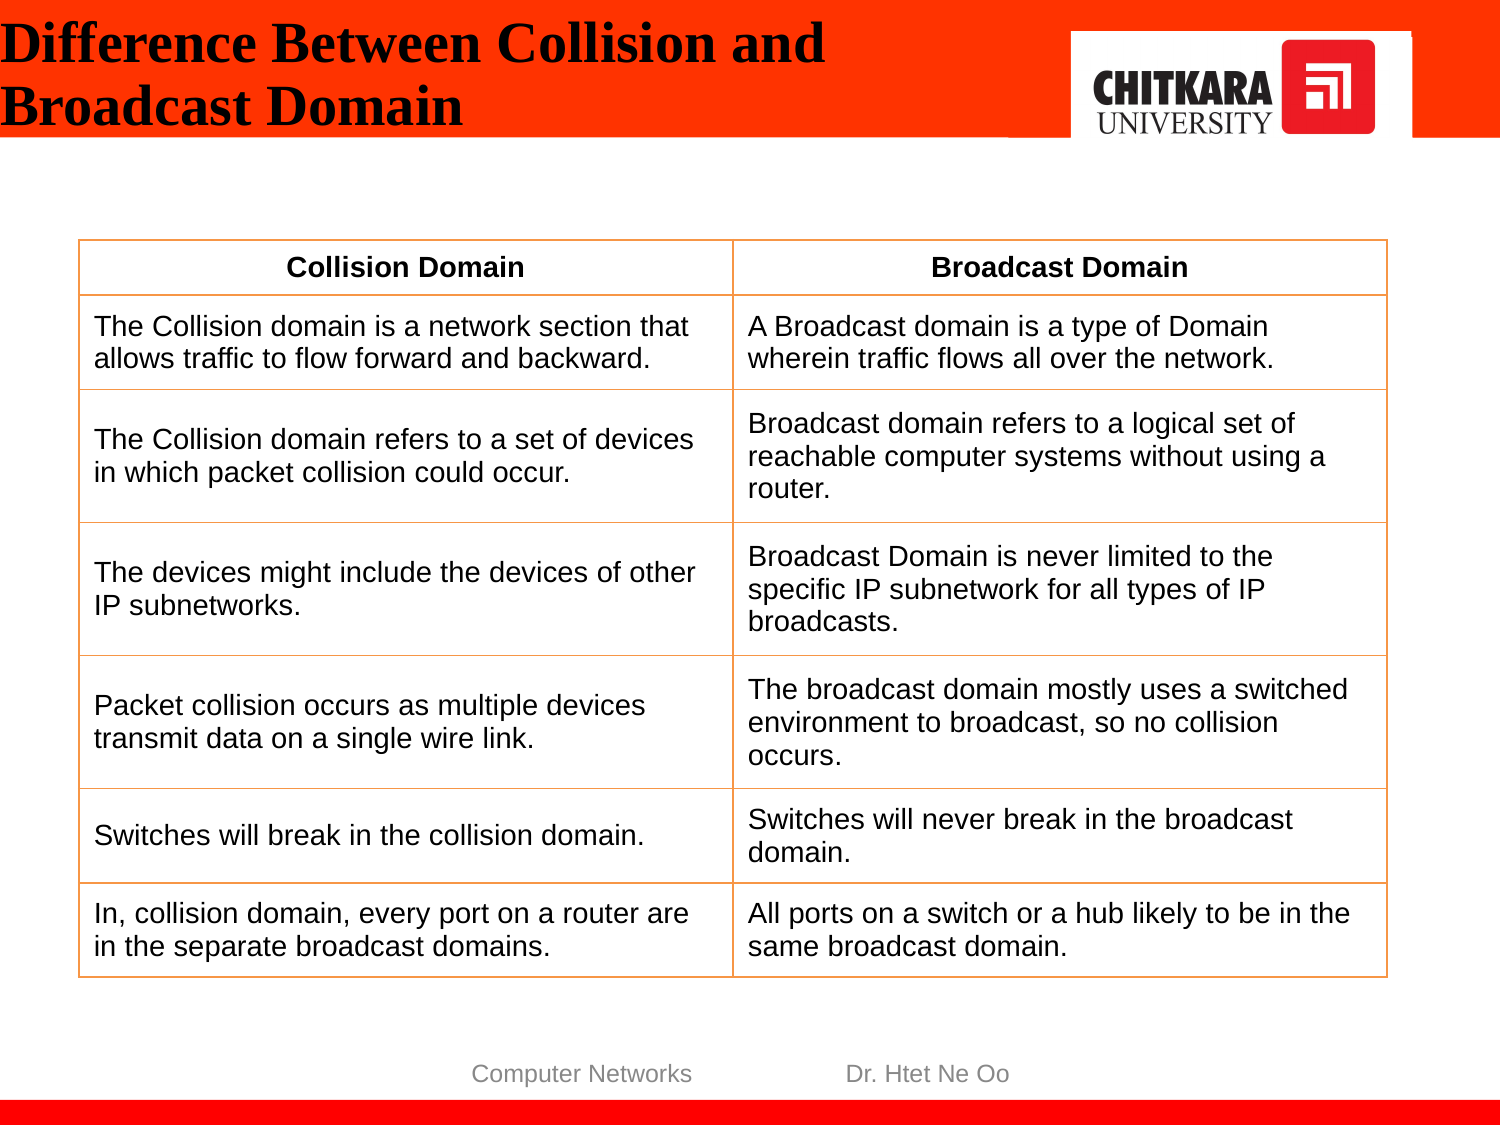

# Difference Between Collision and Broadcast Domain
| Collision Domain | Broadcast Domain |
| --- | --- |
| The Collision domain is a network section that allows traffic to flow forward and backward. | A Broadcast domain is a type of Domain wherein traffic flows all over the network. |
| The Collision domain refers to a set of devices in which packet collision could occur. | Broadcast domain refers to a logical set of reachable computer systems without using a router. |
| The devices might include the devices of other IP subnetworks. | Broadcast Domain is never limited to the specific IP subnetwork for all types of IP broadcasts. |
| Packet collision occurs as multiple devices transmit data on a single wire link. | The broadcast domain mostly uses a switched environment to broadcast, so no collision occurs. |
| Switches will break in the collision domain. | Switches will never break in the broadcast domain. |
| In, collision domain, every port on a router are in the separate broadcast domains. | All ports on a switch or a hub likely to be in the same broadcast domain. |
Computer Networks                      Dr. Htet Ne Oo